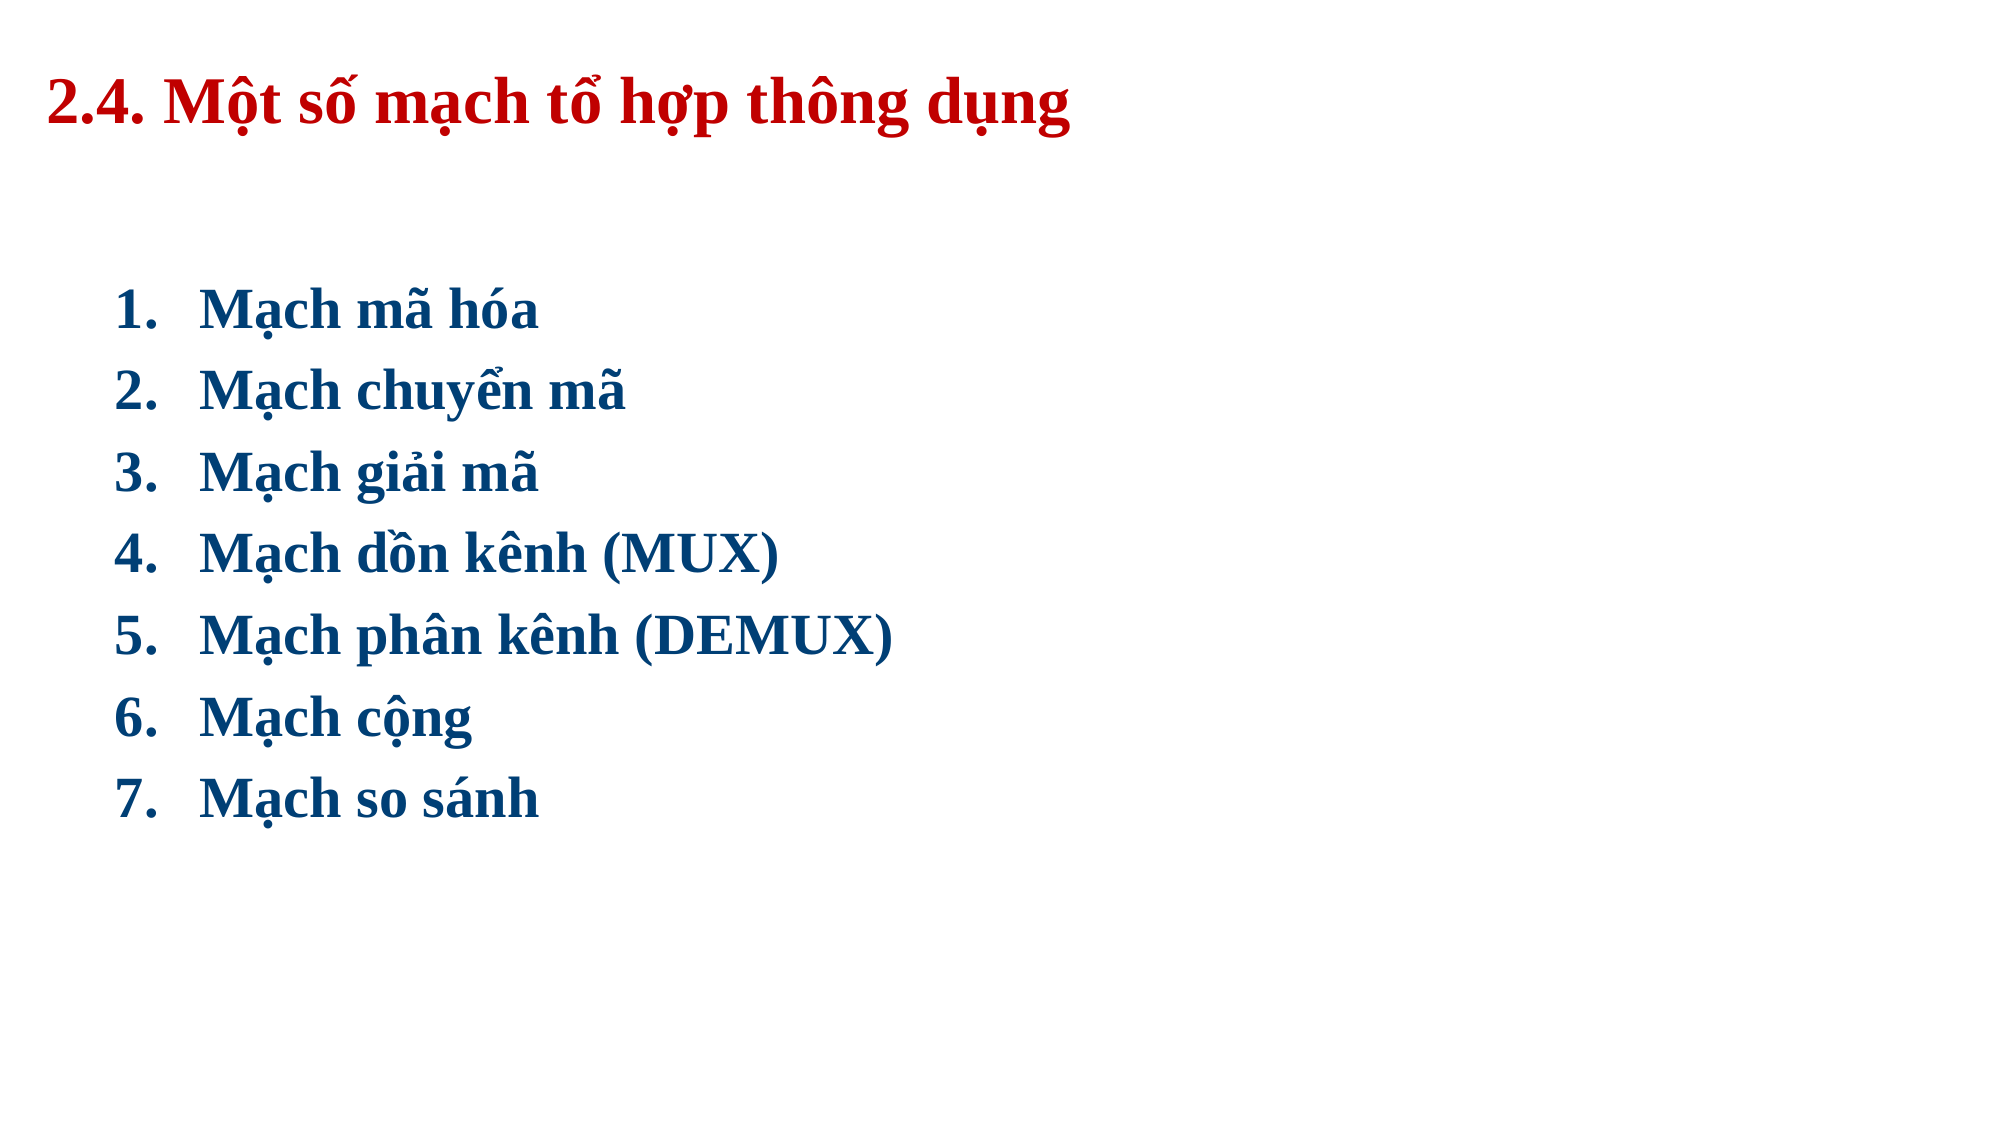

# 2.4. Một số mạch tổ hợp thông dụng
Mạch mã hóa
Mạch chuyển mã
Mạch giải mã
Mạch dồn kênh (MUX)
Mạch phân kênh (DEMUX)
Mạch cộng
Mạch so sánh